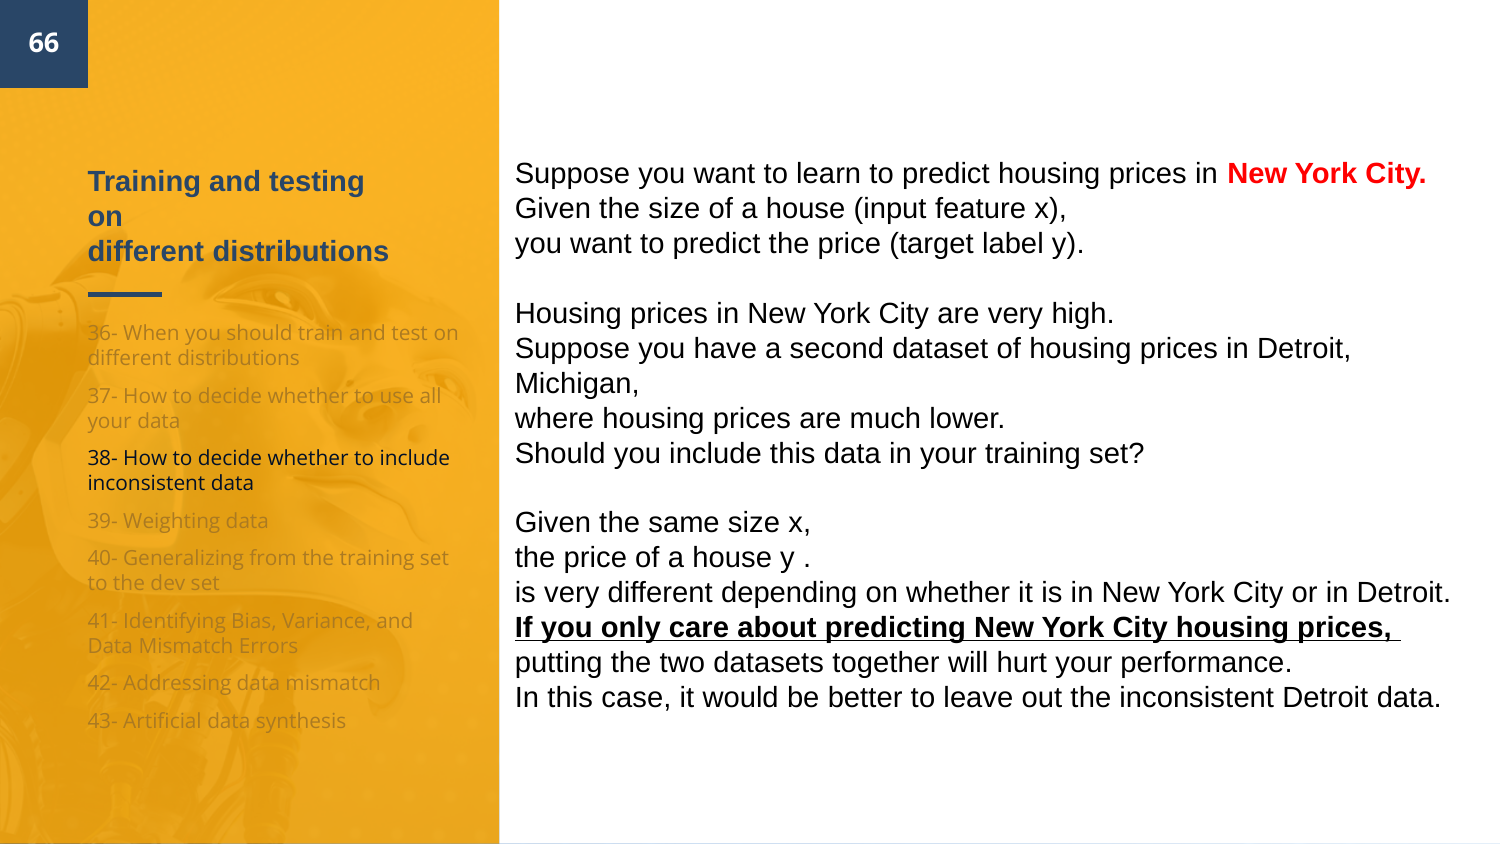

66
Suppose you want to learn to predict housing prices in New York City.
Given the size of a house (input feature x),
you want to predict the price (target label y).

Housing prices in New York City are very high.
Suppose you have a second dataset of housing prices in Detroit, Michigan,
where housing prices are much lower.
Should you include this data in your training set?

Given the same size x,
the price of a house y .
is very different depending on whether it is in New York City or in Detroit.
If you only care about predicting New York City housing prices,
putting the two datasets together will hurt your performance.
In this case, it would be better to leave out the inconsistent Detroit data.
# Training and testing on different distributions
36- When you should train and test on different distributions
37- How to decide whether to use all your data
38- How to decide whether to include inconsistent data
39- Weighting data
40- Generalizing from the training set to the dev set
41- Identifying Bias, Variance, and Data Mismatch Errors
42- Addressing data mismatch
43- Artificial data synthesis